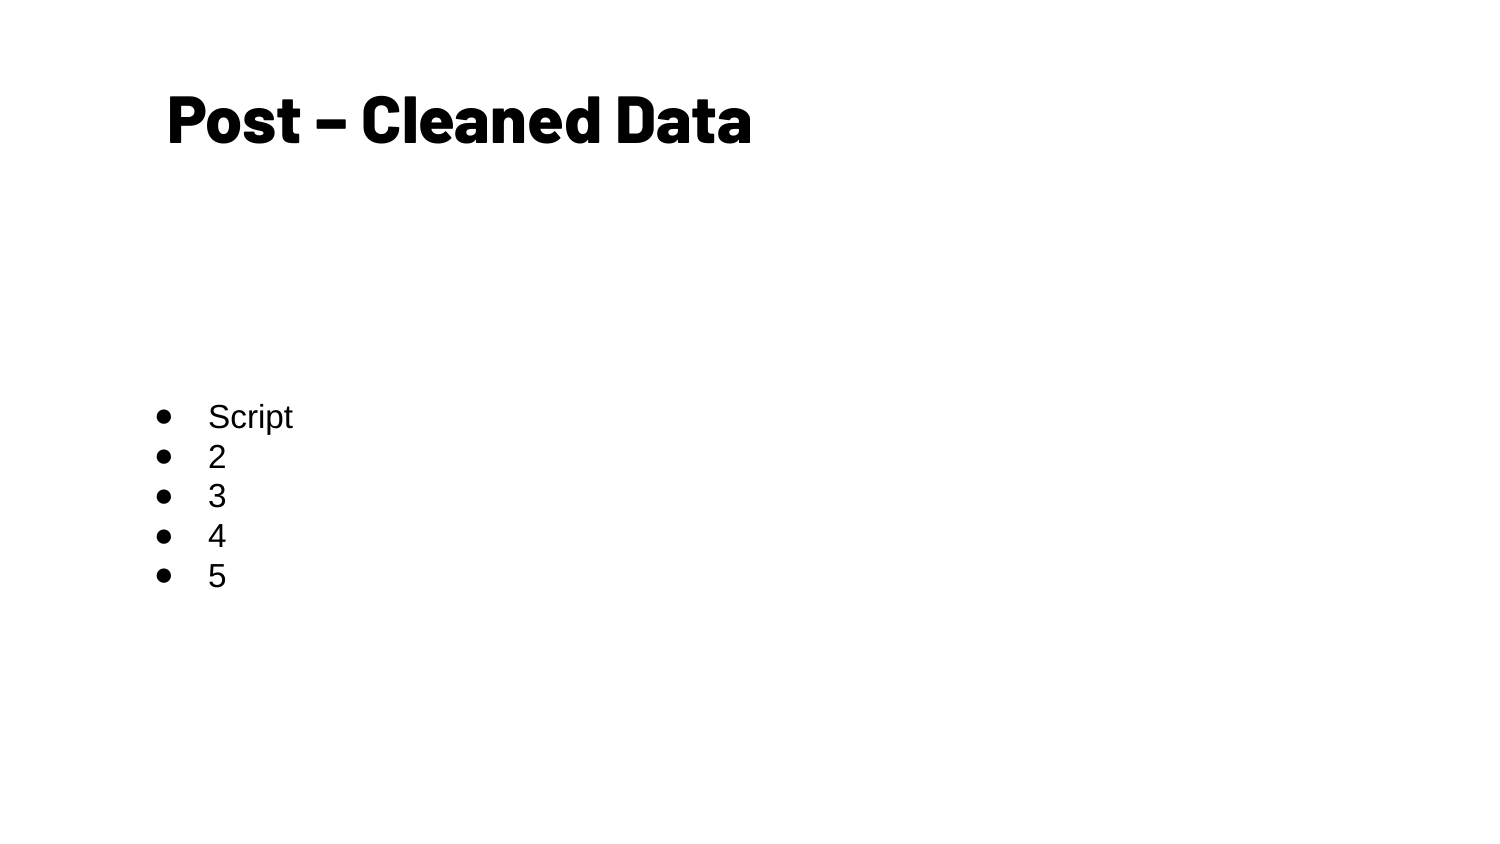

# Post – Cleaned Data
Script
2
3
4
5